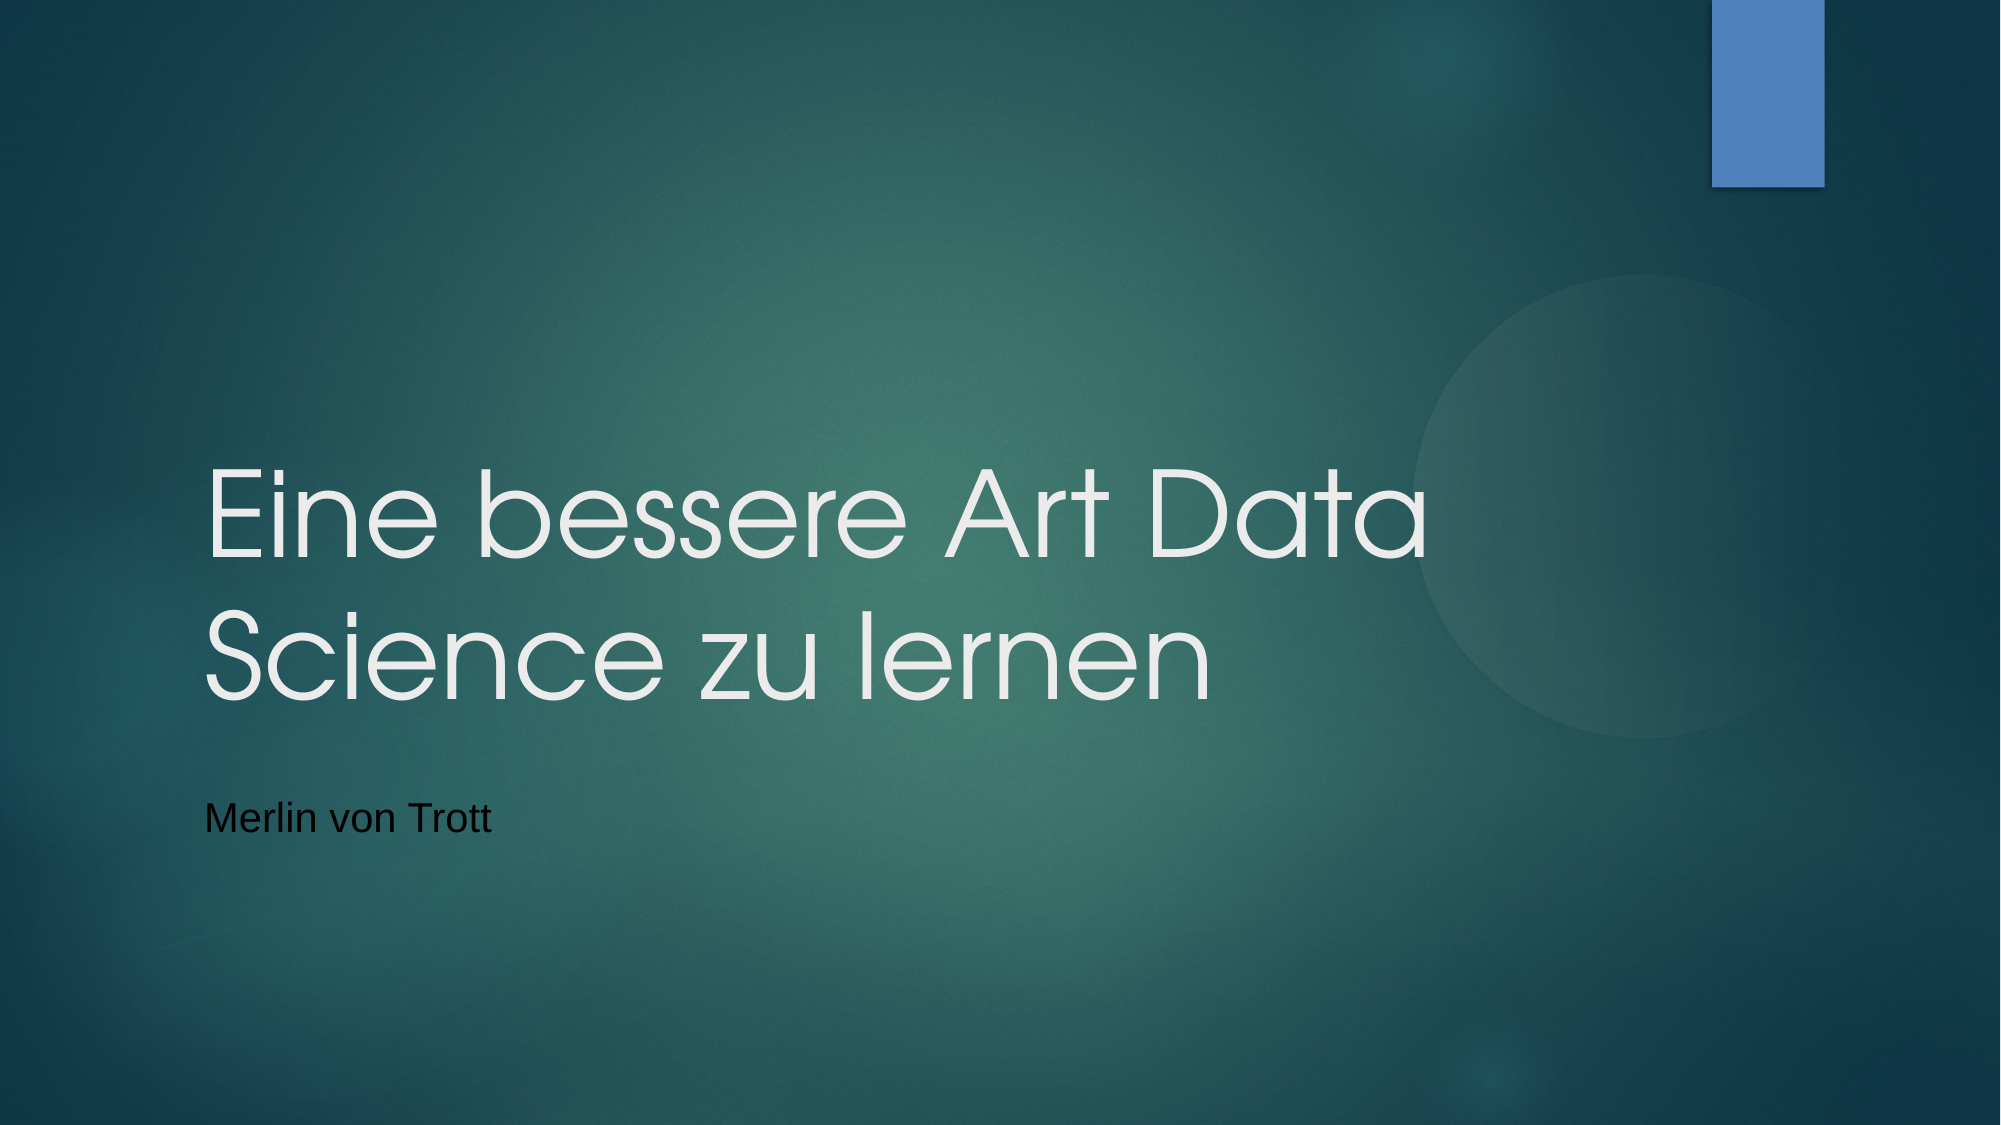

Eine bessere Art Data Science zu lernen
Merlin von Trott